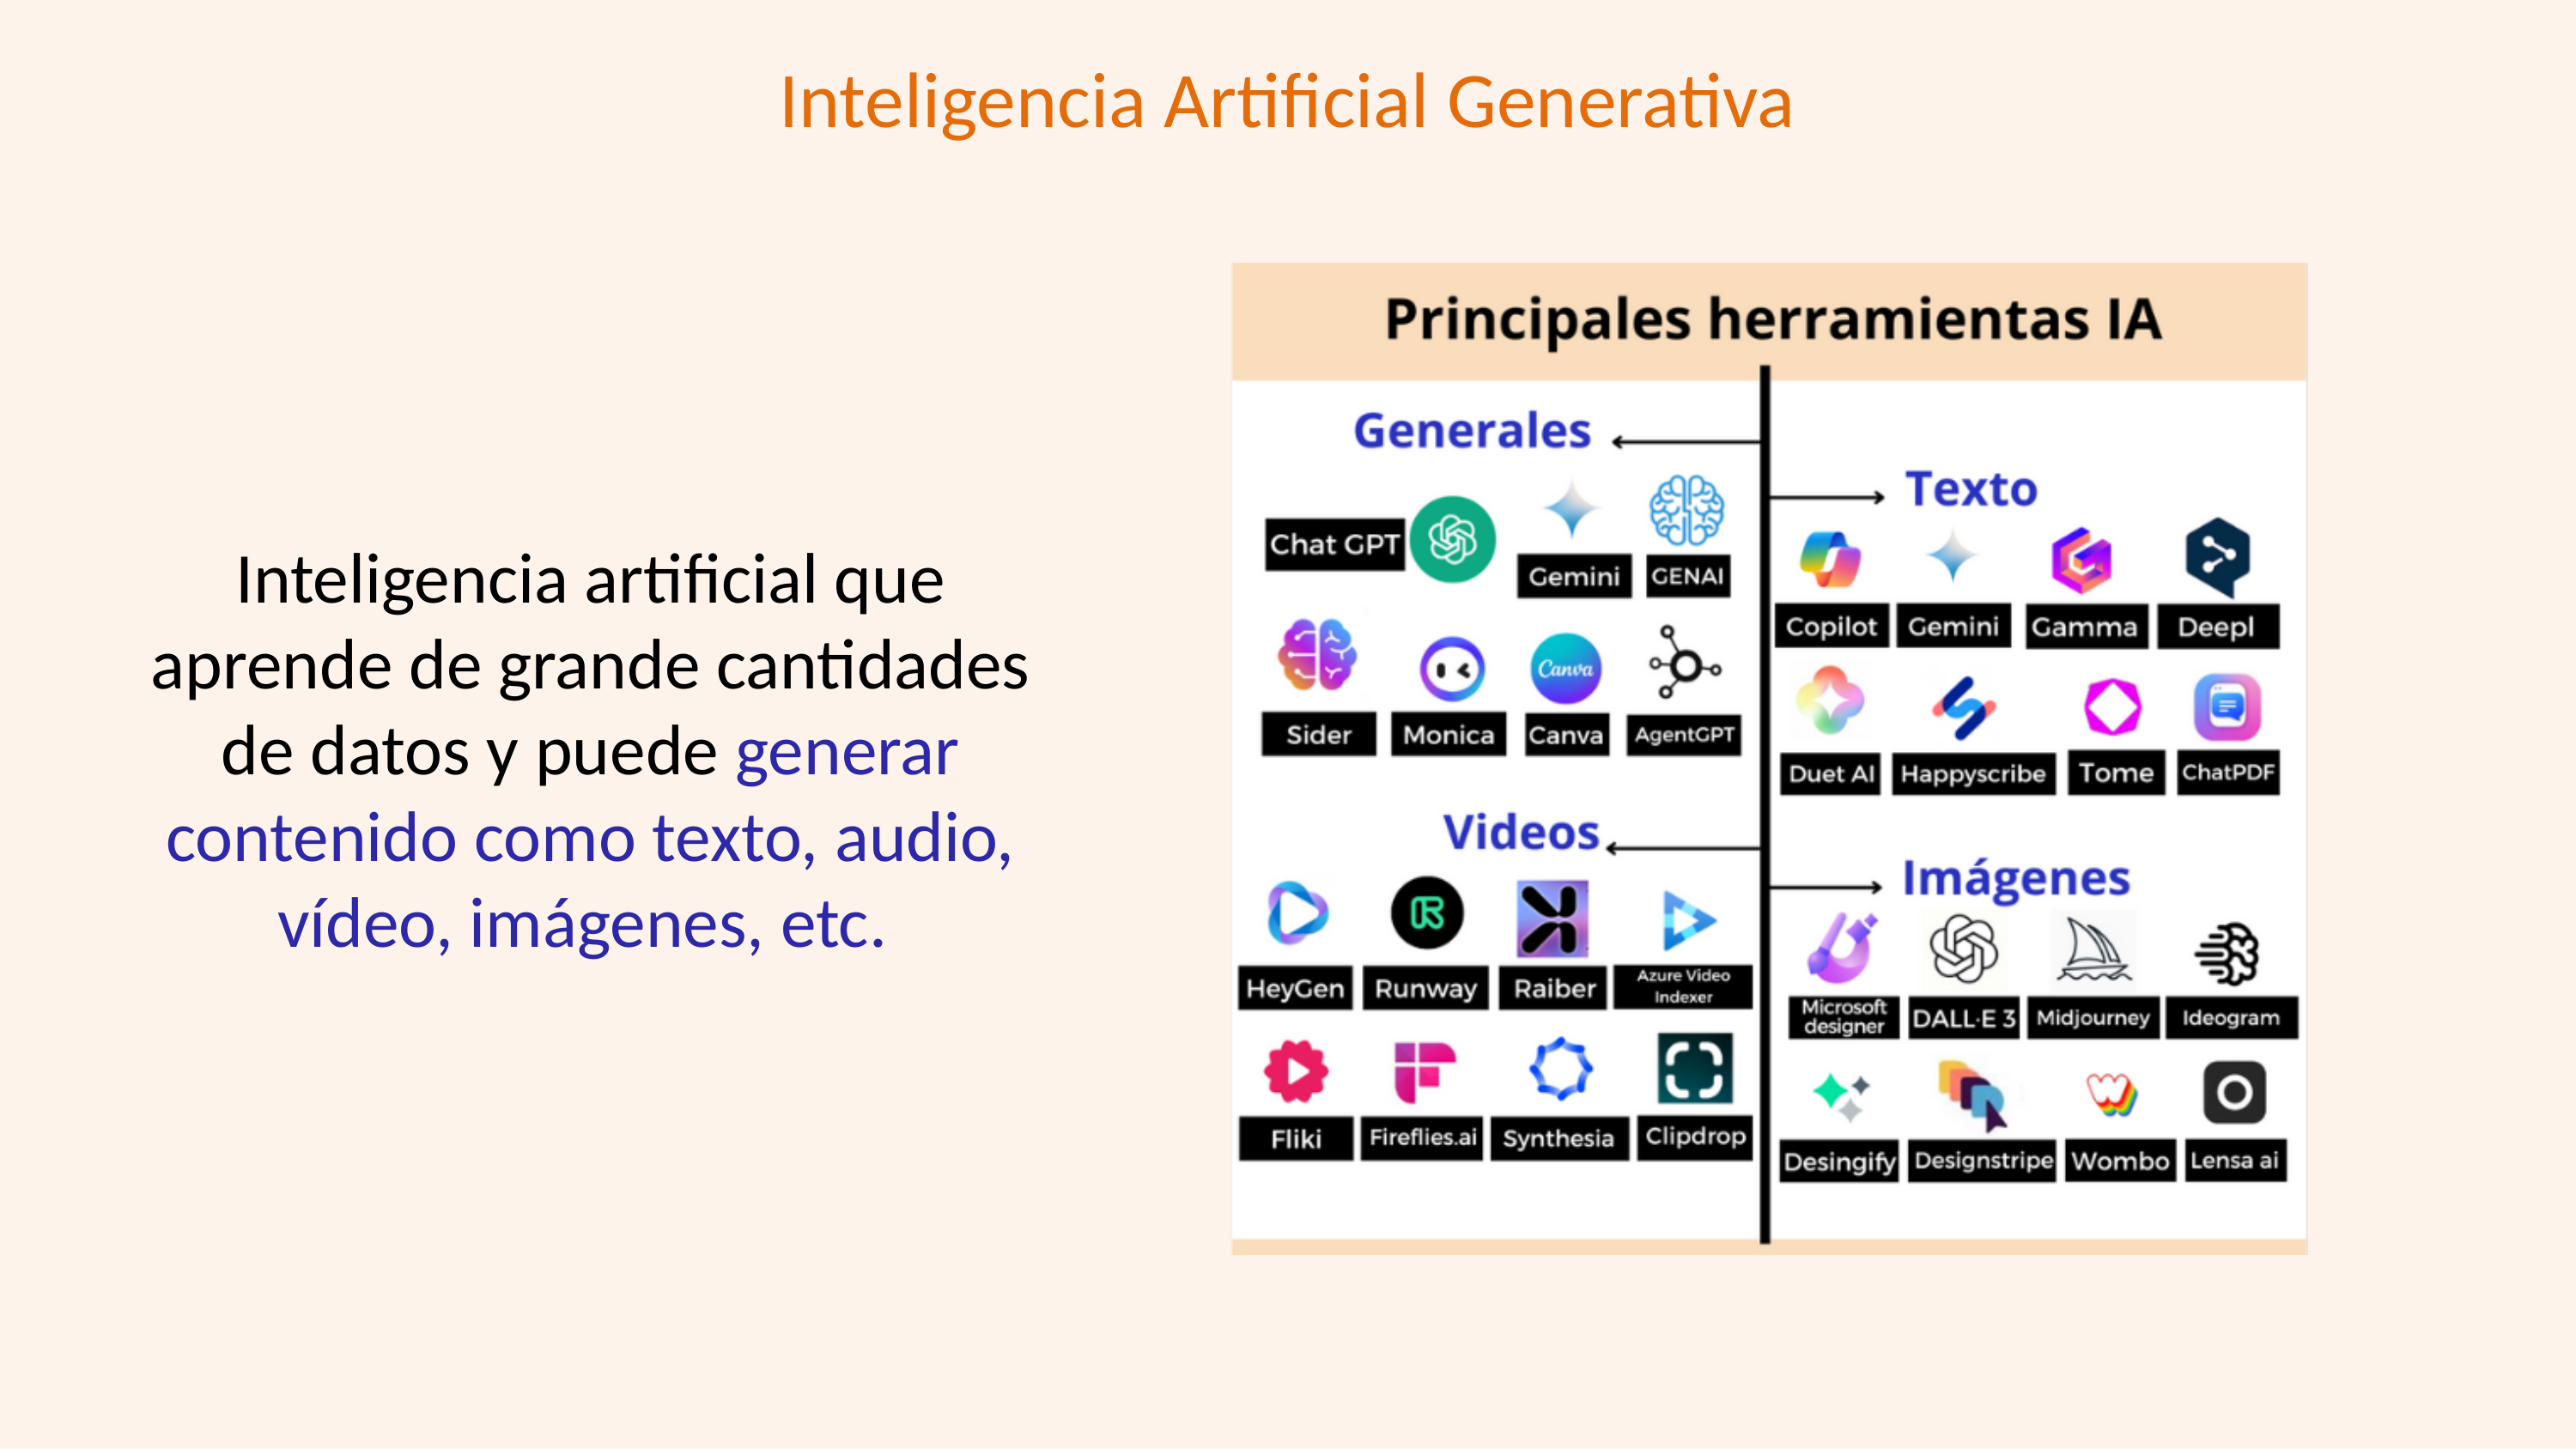

Inteligencia Artificial Generativa

Inteligencia artificial que aprende de grande cantidades de datos y puede generar contenido como texto, audio, vídeo, imágenes, etc.